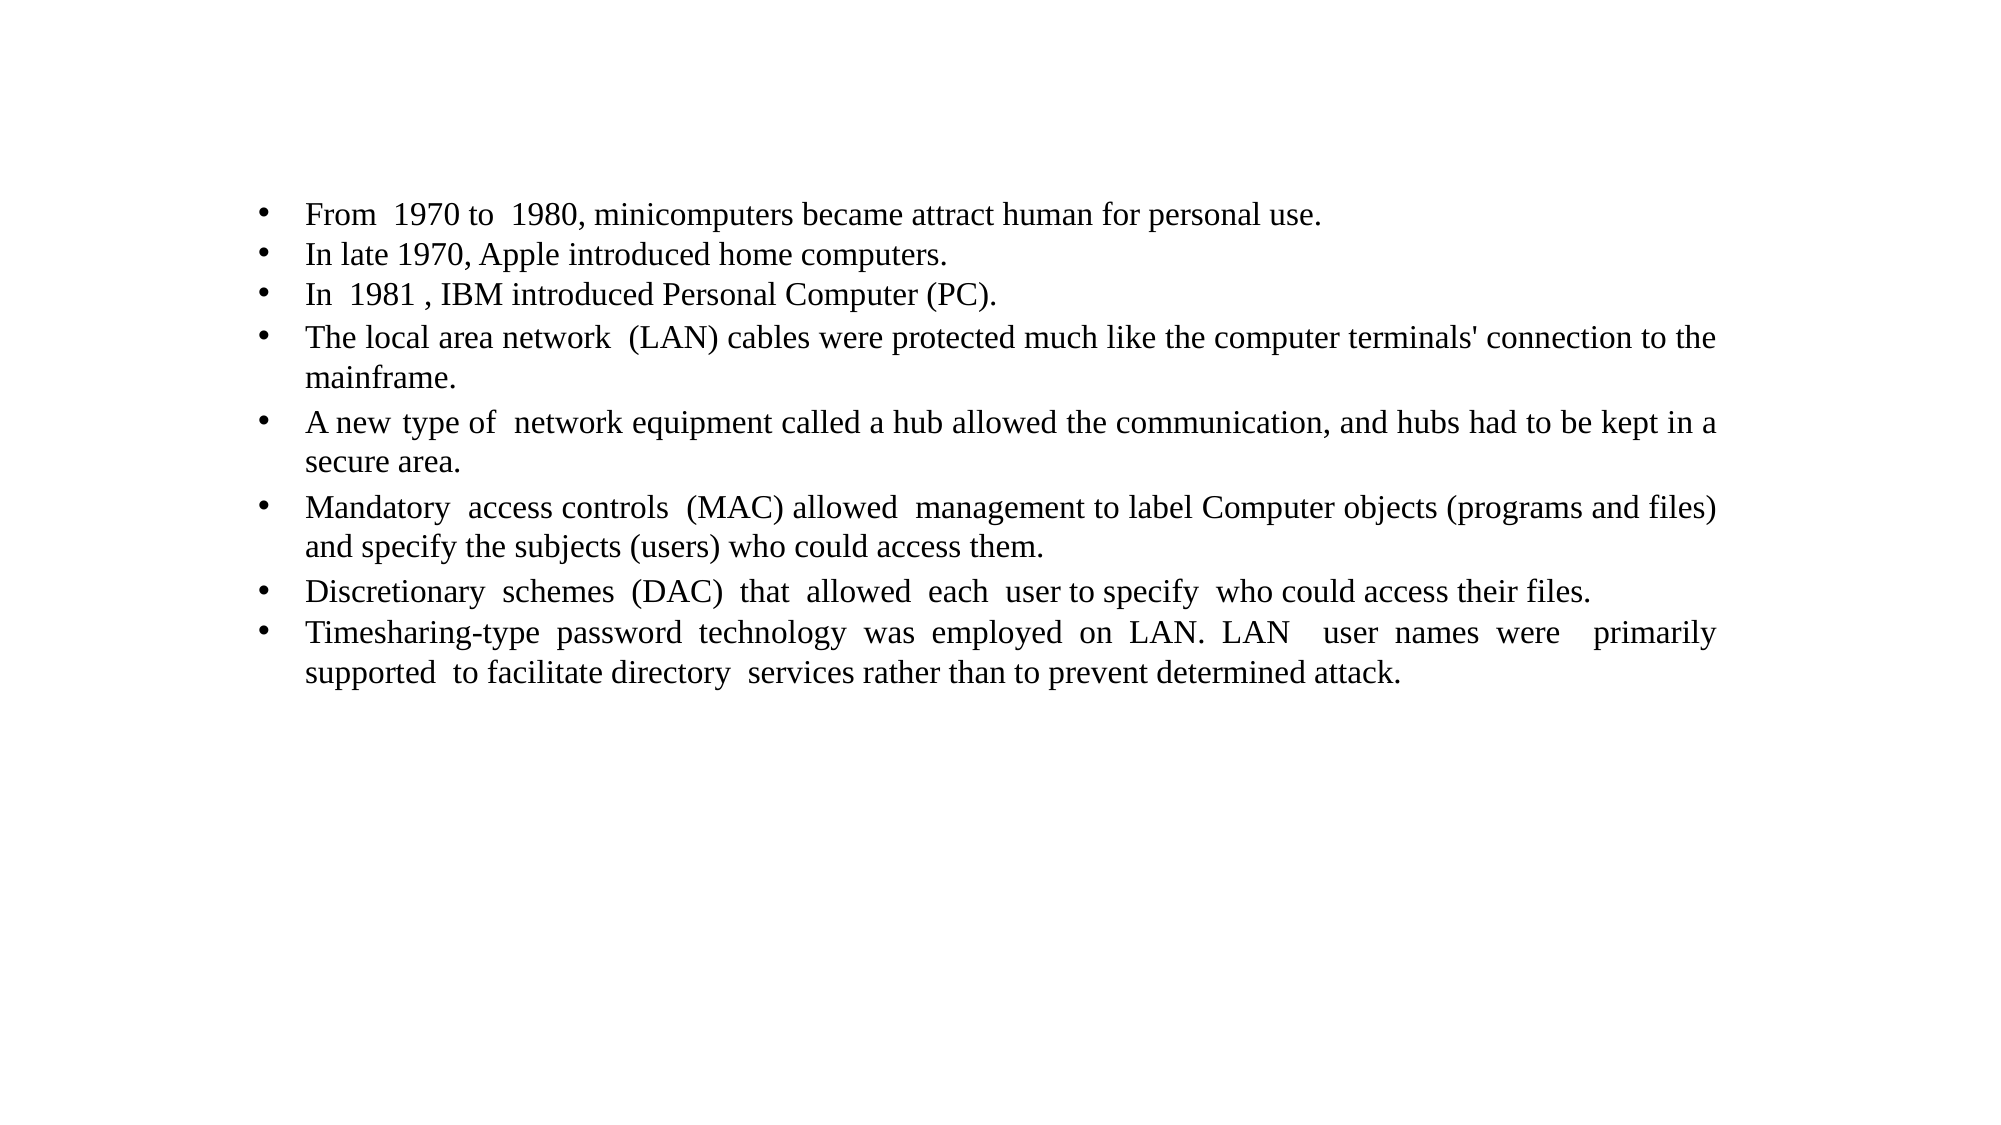

From  1970 to  1980, minicomputers became attract human for personal use.
In late 1970, Apple introduced home computers.
In  1981 , IBM introduced Personal Computer (PC).
The local area network  (LAN) cables were protected much like the computer terminals' connection to the mainframe.
A new  type of  network equipment called a hub allowed the communication, and hubs had to be kept in a secure area.
Mandatory  access controls  (MAC) allowed  management to label Computer objects (programs and files) and specify the subjects (users) who could access them.
Discretionary  schemes  (DAC)  that  allowed  each  user to specify  who could access their files.
Timesharing-type password technology was employed on LAN. LAN  user names were  primarily supported  to facilitate directory  services rather than to prevent determined attack.